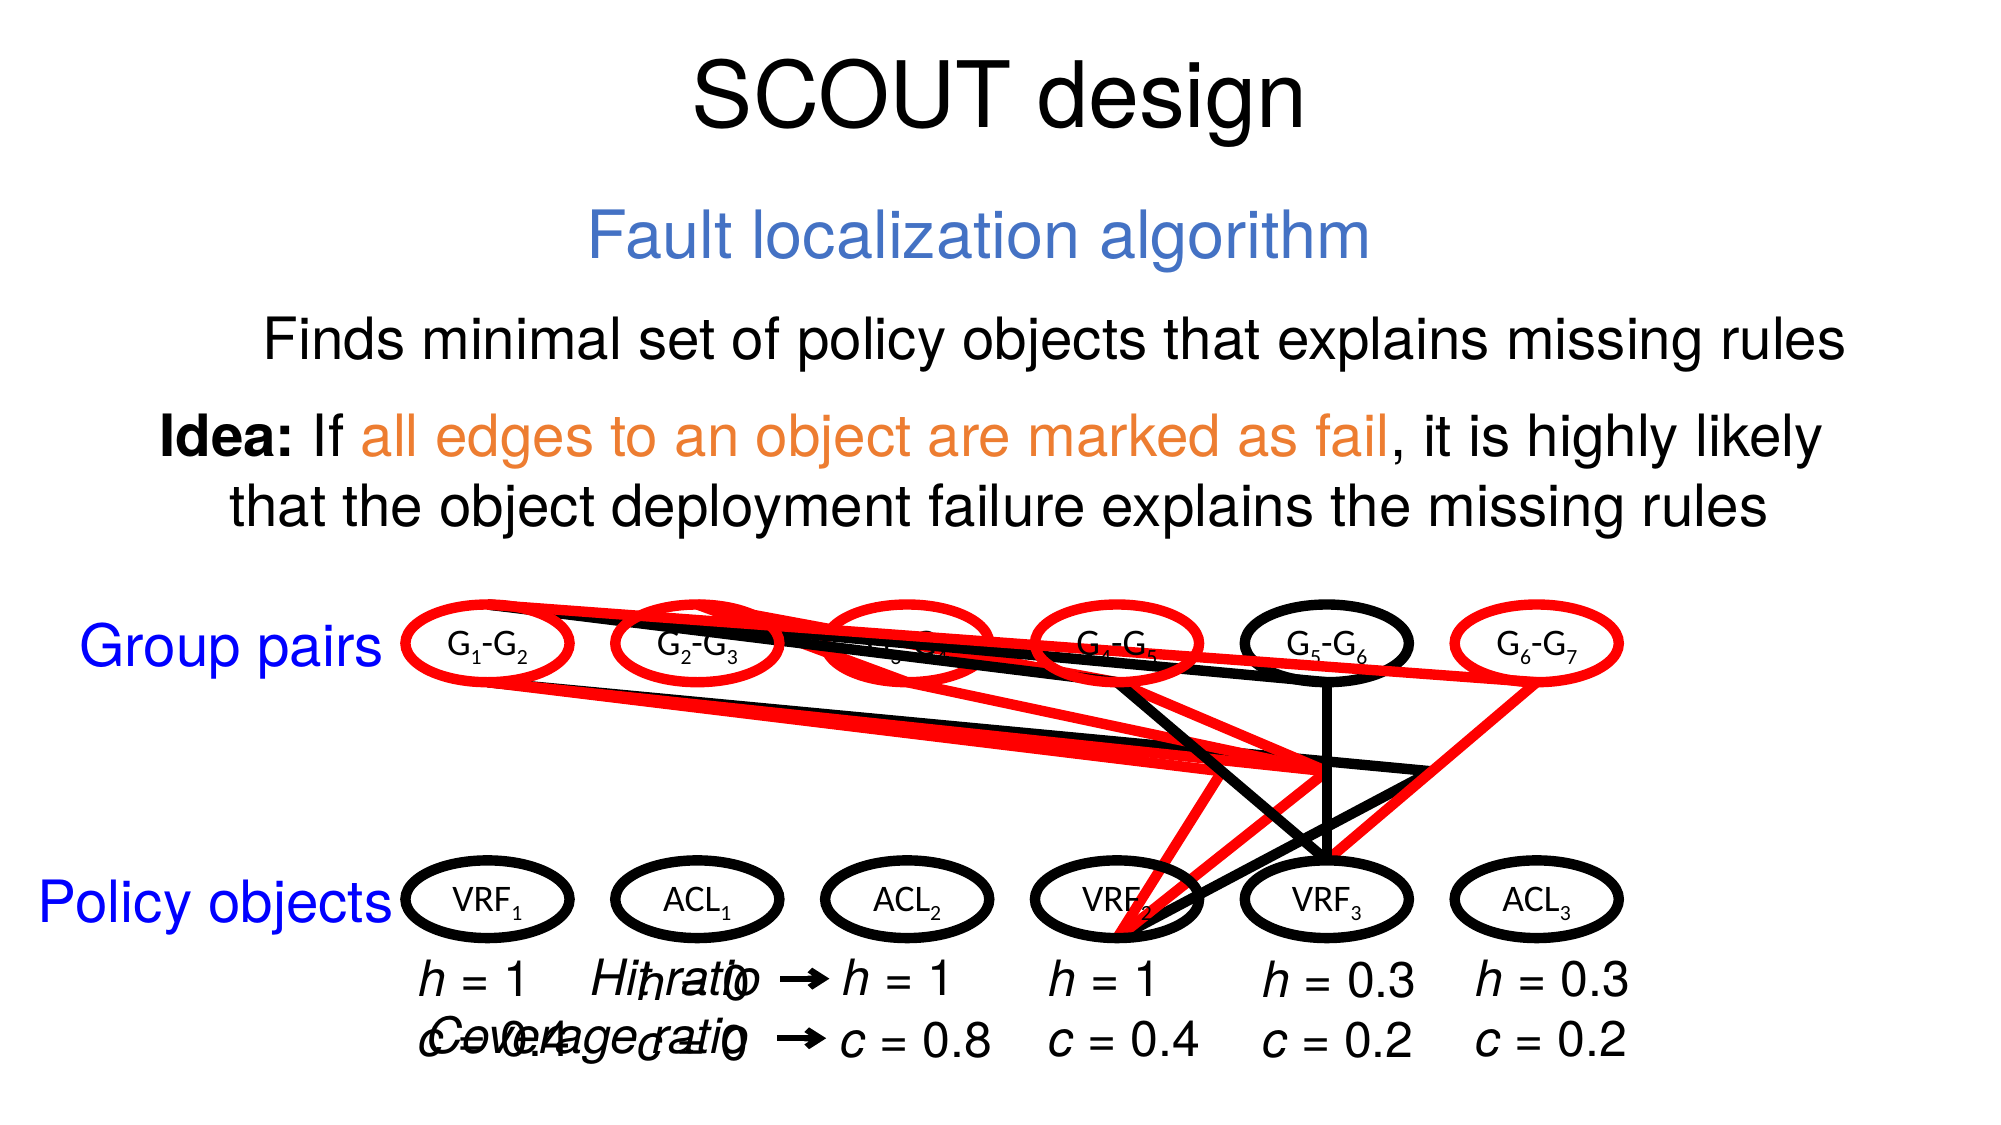

# SCOUT design
Fault localization algorithm
Finds minimal set of policy objects that explains missing rules
Idea: If all edges to an object are marked as fail, it is highly likely
that the object deployment failure explains the missing rules
Group pairs
G6-G7
G5-G6
G1-G2
G2-G3
G3-G4
G4-G5
VRF1
VRF3
ACL3
ACL1
ACL2
VRF2
Policy objects
Hit ratio
h = 1
h = 1
c = 0.4
h = 0.3
c = 0.2
h = 1
c = 0.4
h = 0.3
c = 0.2
h = 0
c = 0
Coverage ratio
c = 0.8